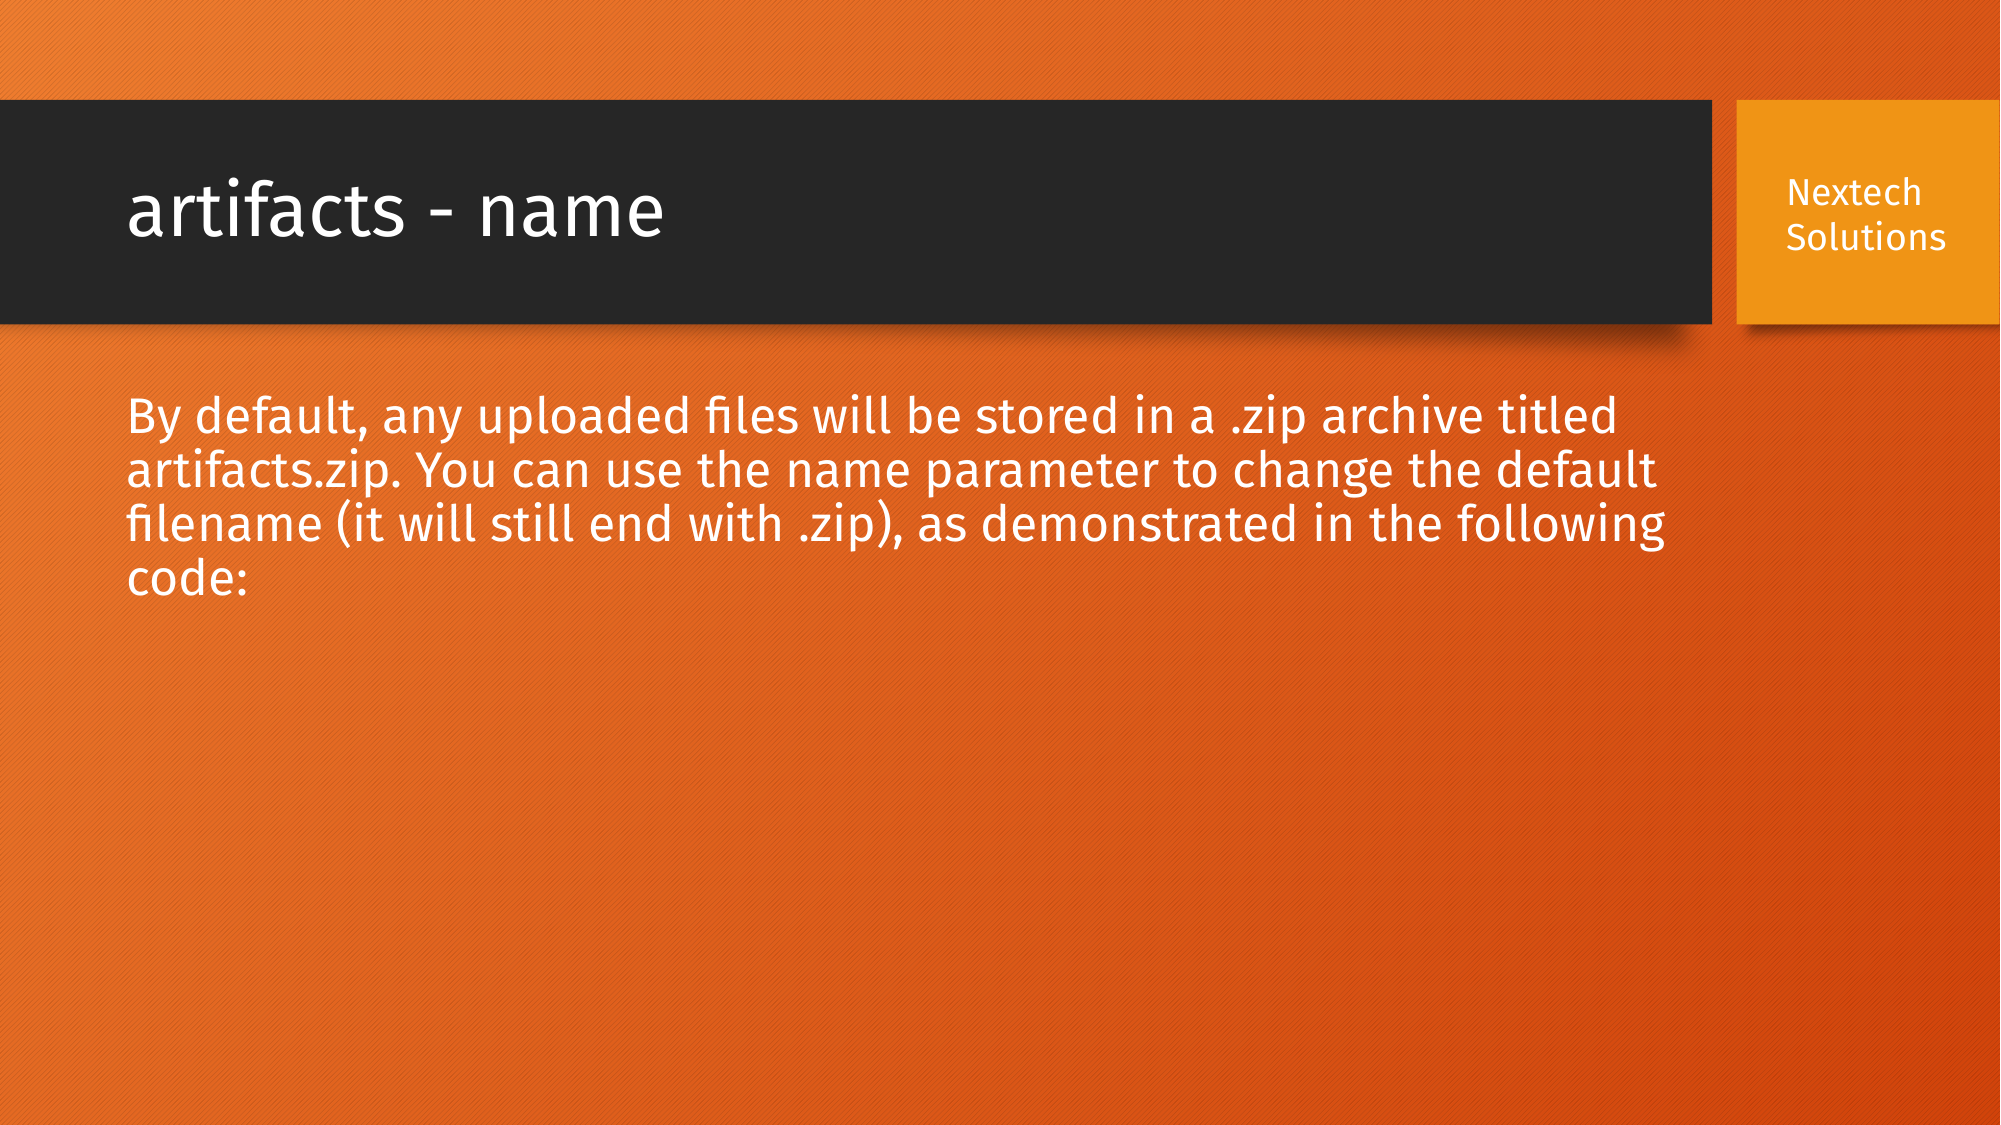

# artifacts - name
Nextech Solutions
By default, any uploaded files will be stored in a .zip archive titled artifacts.zip. You can use the name parameter to change the default filename (it will still end with .zip), as demonstrated in the following code: